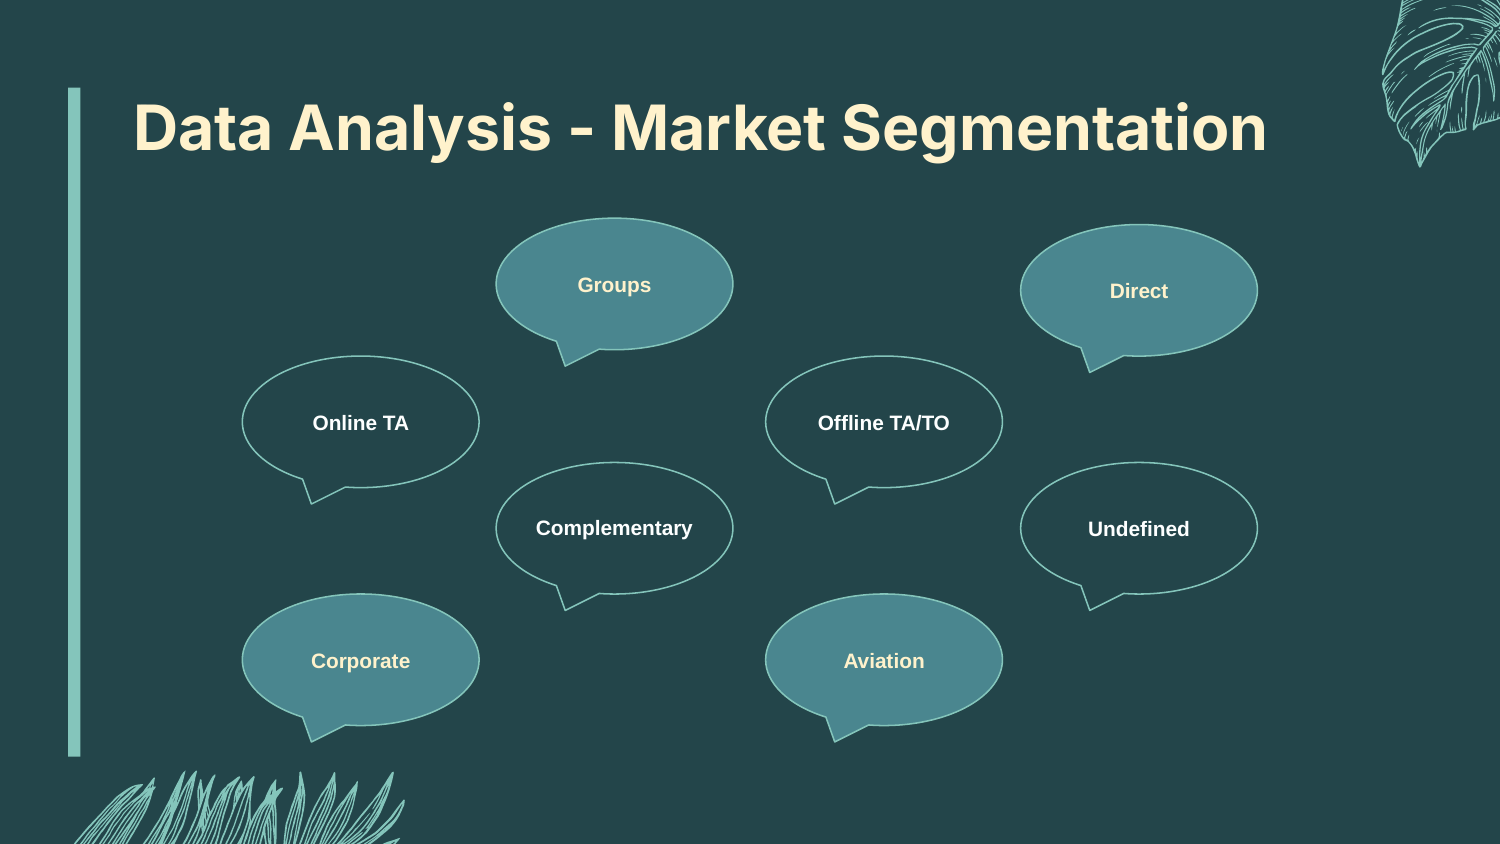

# Data Analysis - Market Segmentation

Groups
Direct
Online TA
Offline TA/TO

Undefined
Complementary
Corporate
Aviation